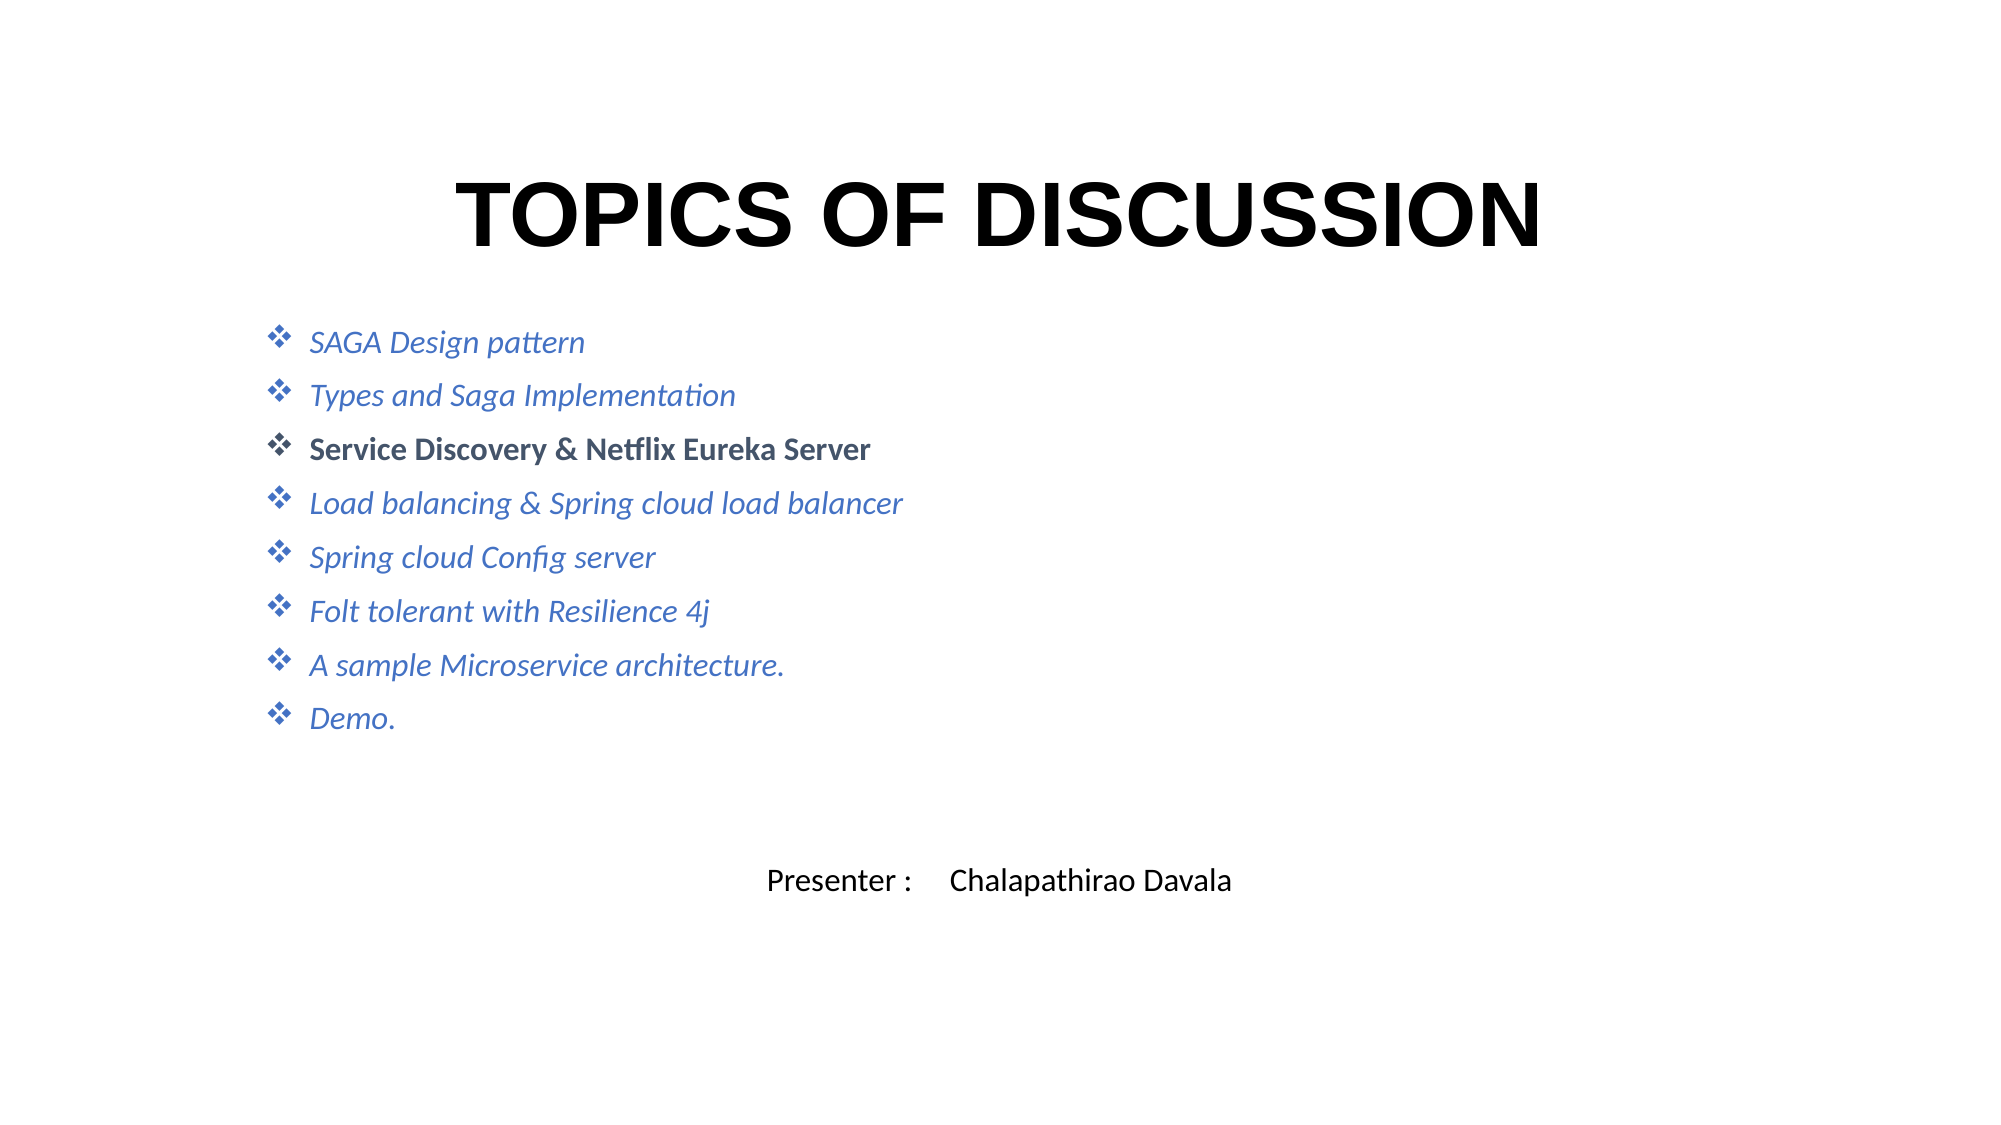

# TOPICS OF DISCUSSION
SAGA Design pattern
Types and Saga Implementation
Service Discovery & Netflix Eureka Server
Load balancing & Spring cloud load balancer
Spring cloud Config server
Folt tolerant with Resilience 4j
A sample Microservice architecture.
Demo.

Presenter :     Chalapathirao Davala